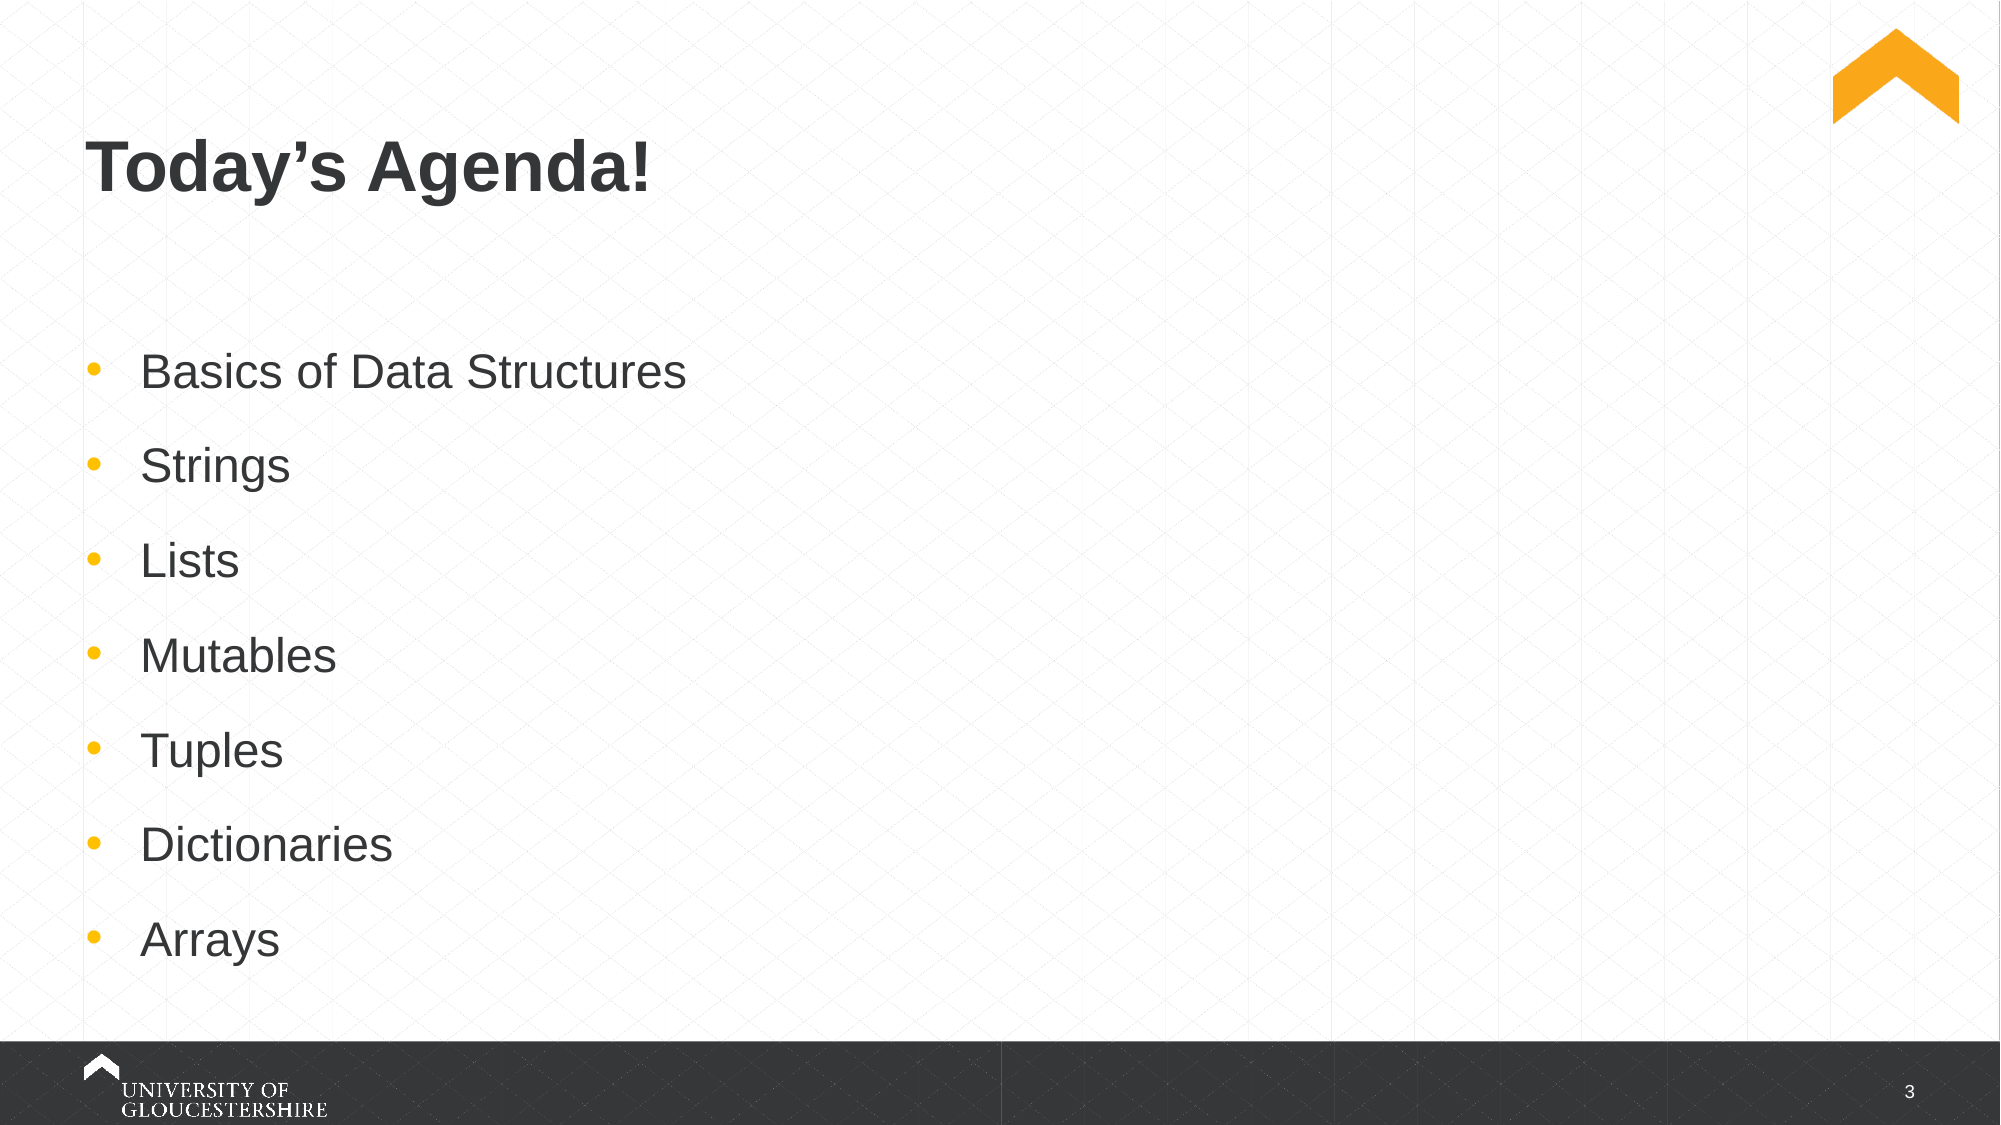

# Today’s Agenda!
Basics of Data Structures
Strings
Lists
Mutables
Tuples
Dictionaries
Arrays